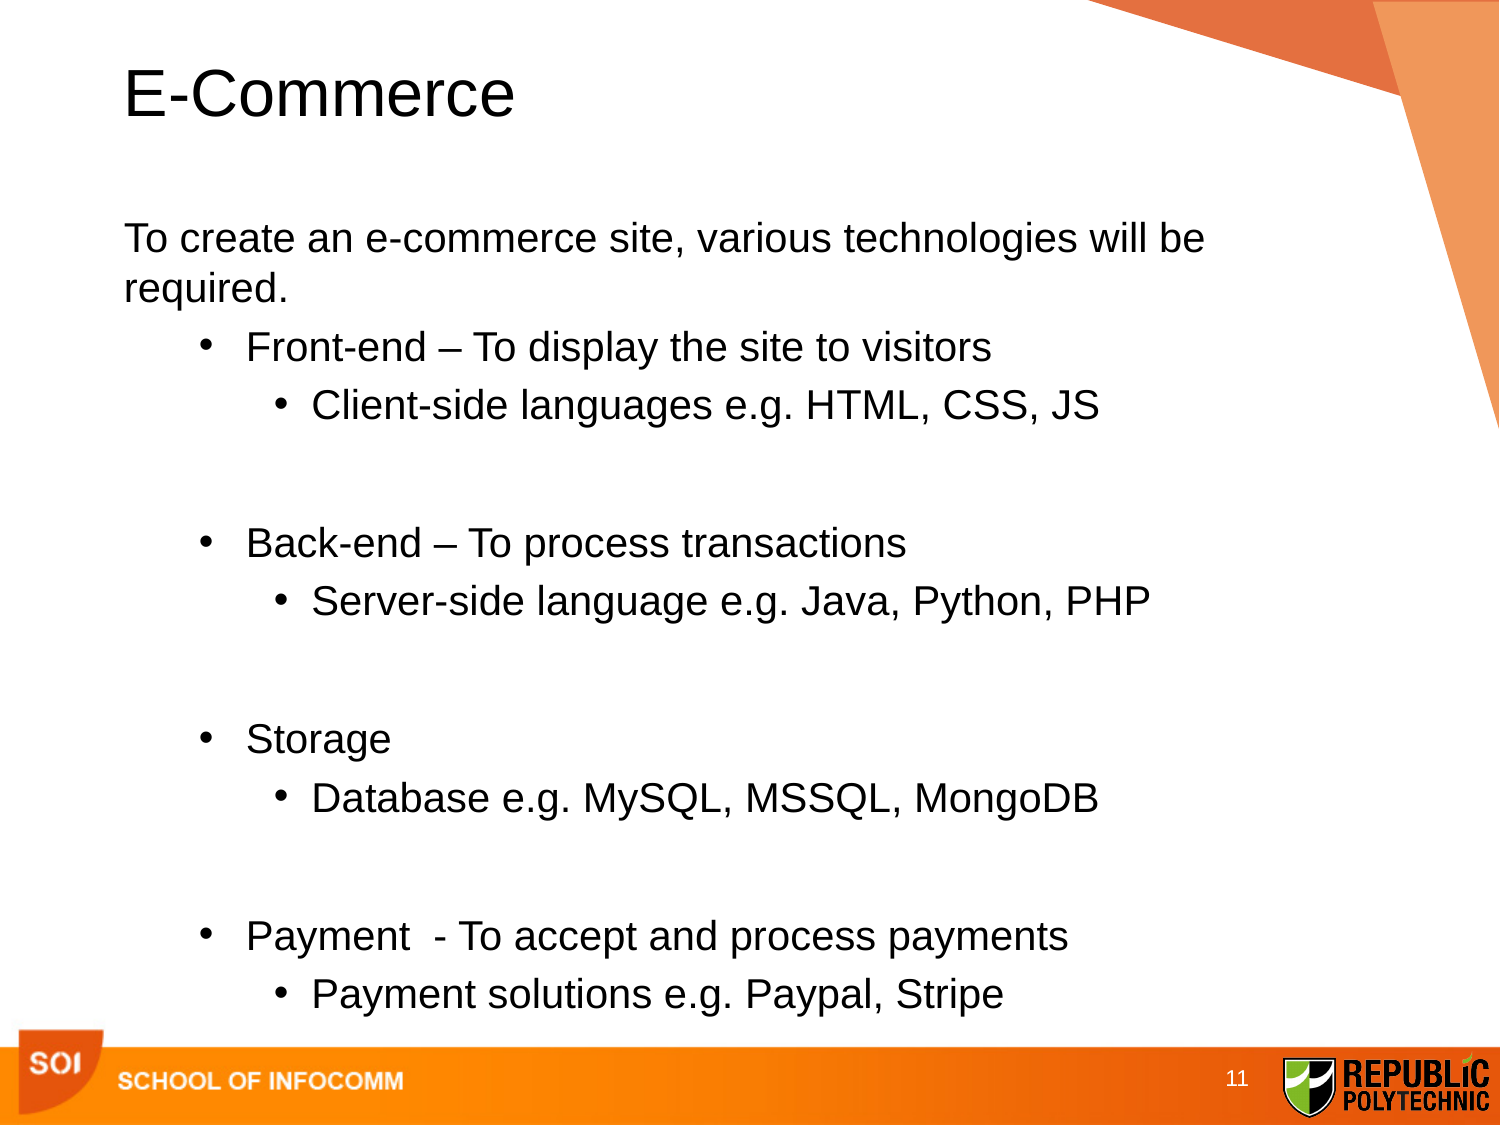

# E-Commerce
To create an e-commerce site, various technologies will be required.
Front-end – To display the site to visitors
Client-side languages e.g. HTML, CSS, JS

Back-end – To process transactions
Server-side language e.g. Java, Python, PHP

Storage
Database e.g. MySQL, MSSQL, MongoDB

Payment  - To accept and process payments
Payment solutions e.g. Paypal, Stripe
11